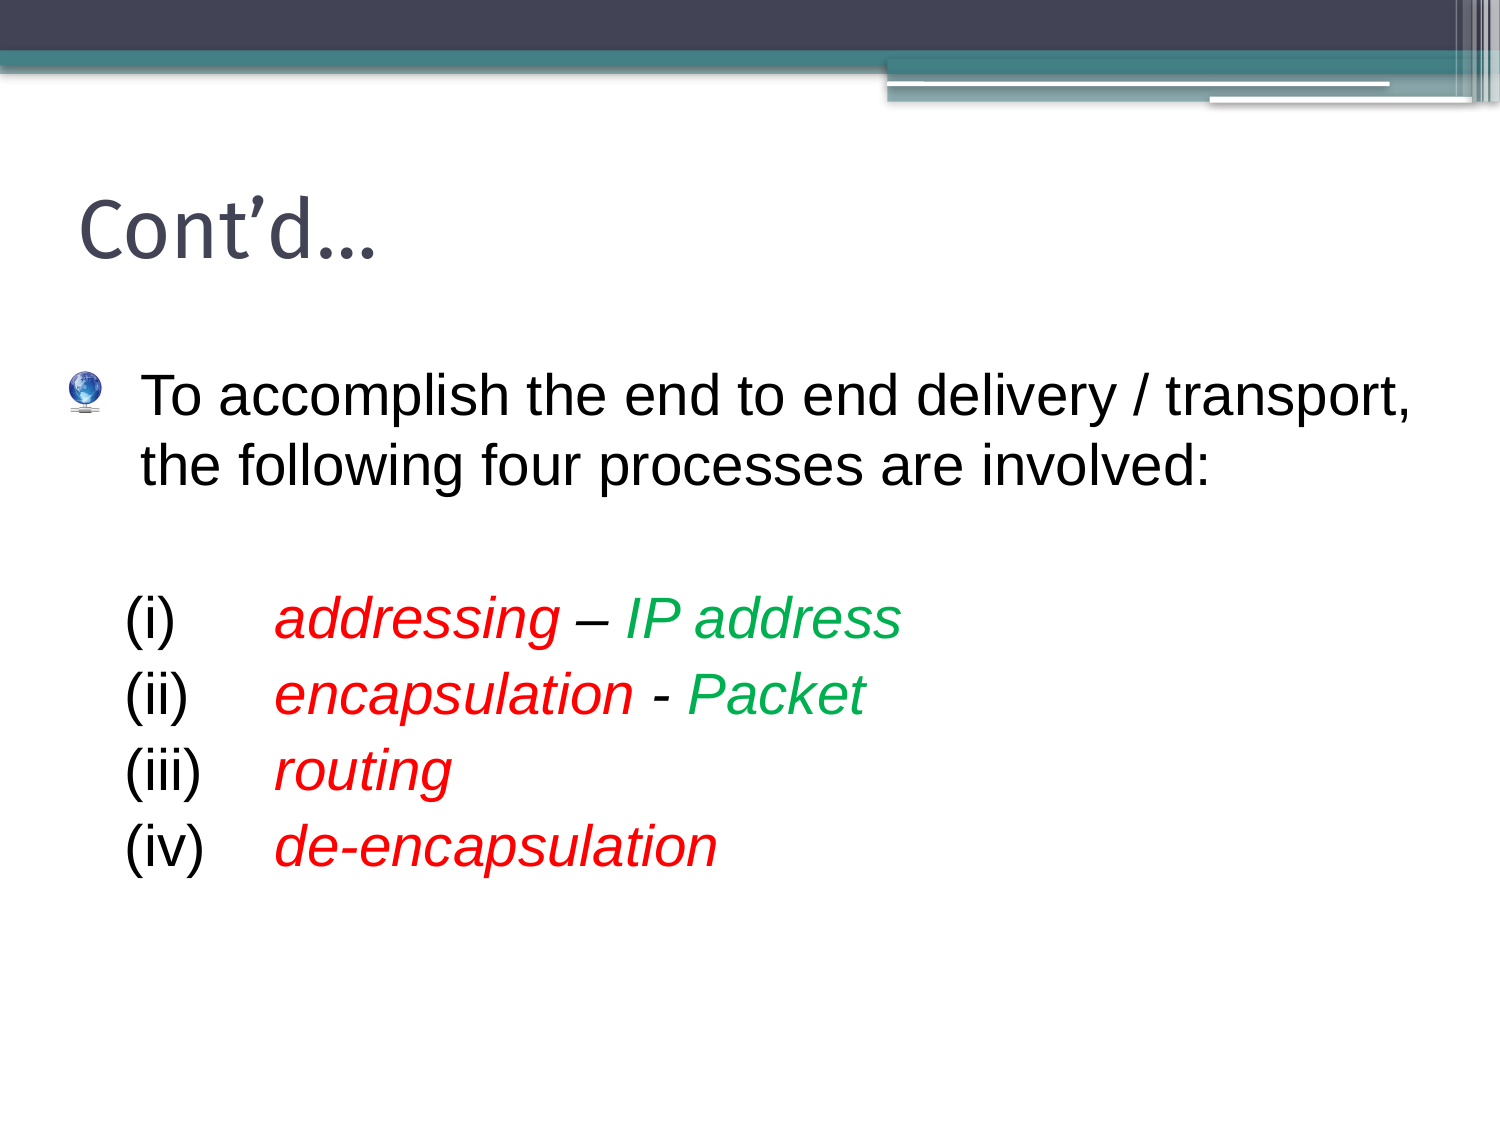

# Cont’d…
To accomplish the end to end delivery / transport, the following four processes are involved:

	(i)	addressing – IP address
	(ii)	encapsulation - Packet
	(iii)	routing
	(iv)	de-encapsulation